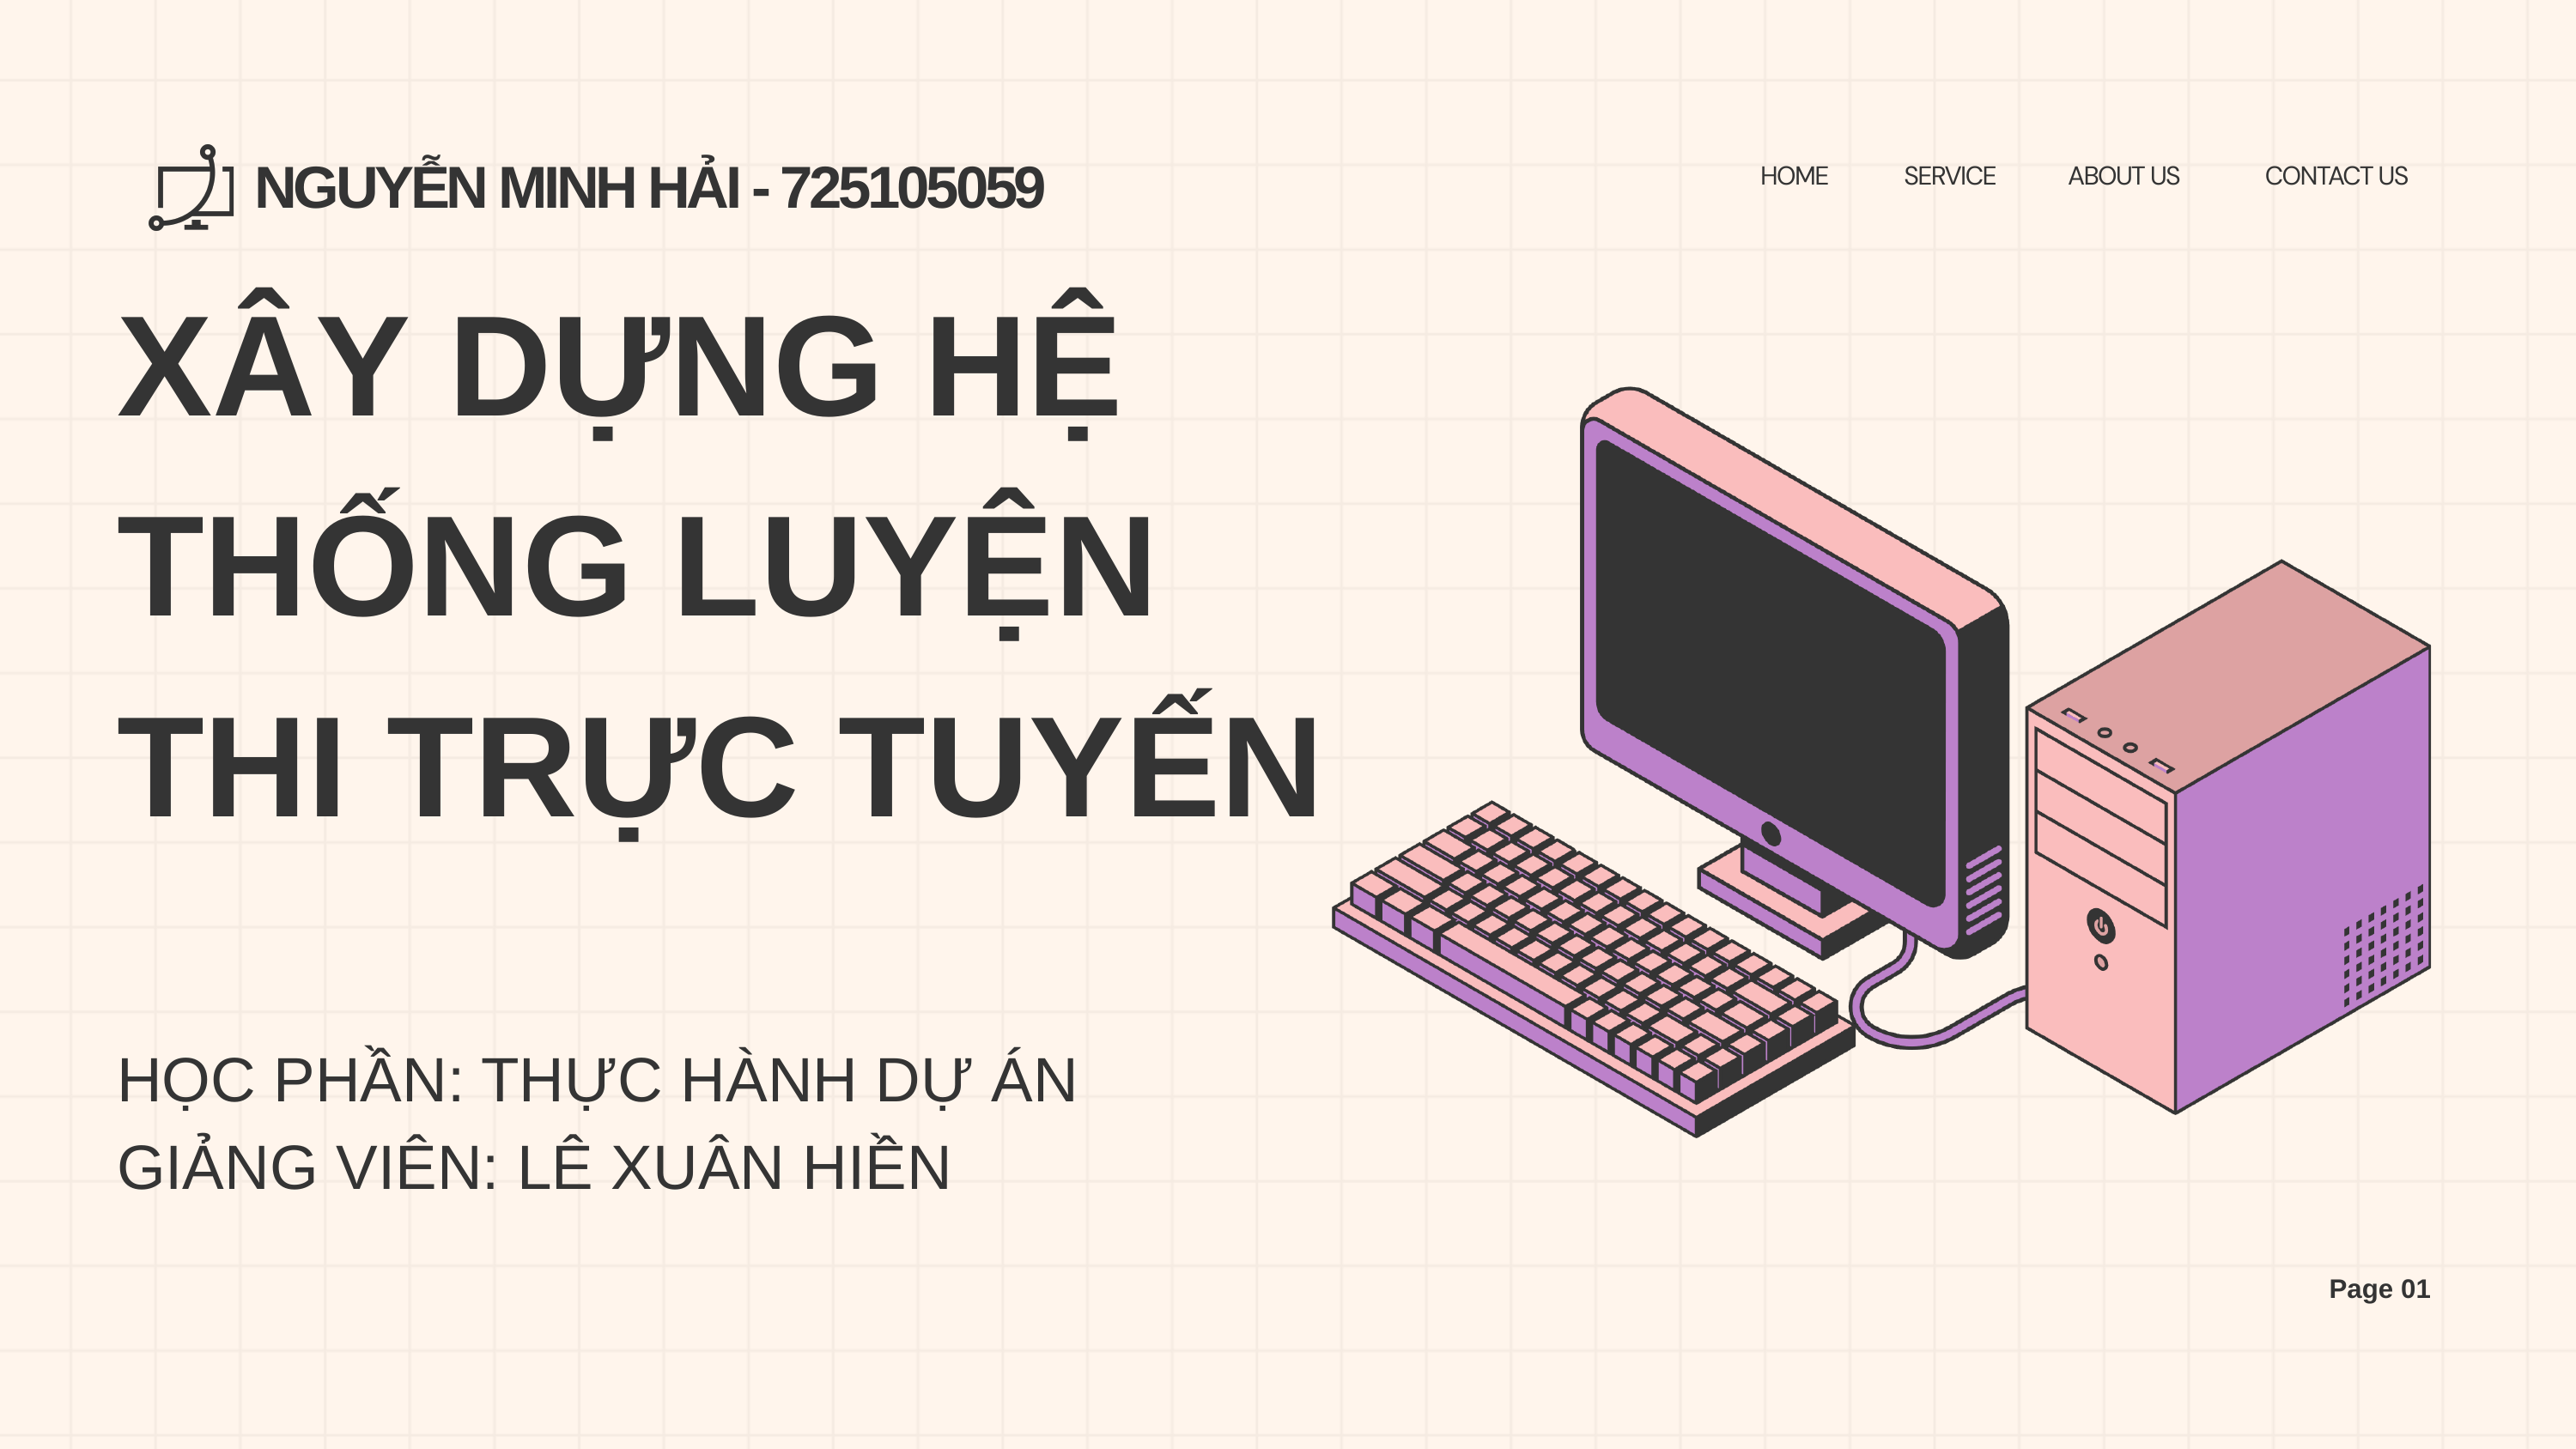

HOME
SERVICE
ABOUT US
CONTACT US
NGUYỄN MINH HẢI - 725105059
XÂY DỰNG HỆ THỐNG LUYỆN THI TRỰC TUYẾN

HỌC PHẦN: THỰC HÀNH DỰ ÁN
GIẢNG VIÊN: LÊ XUÂN HIỀN

Page 01